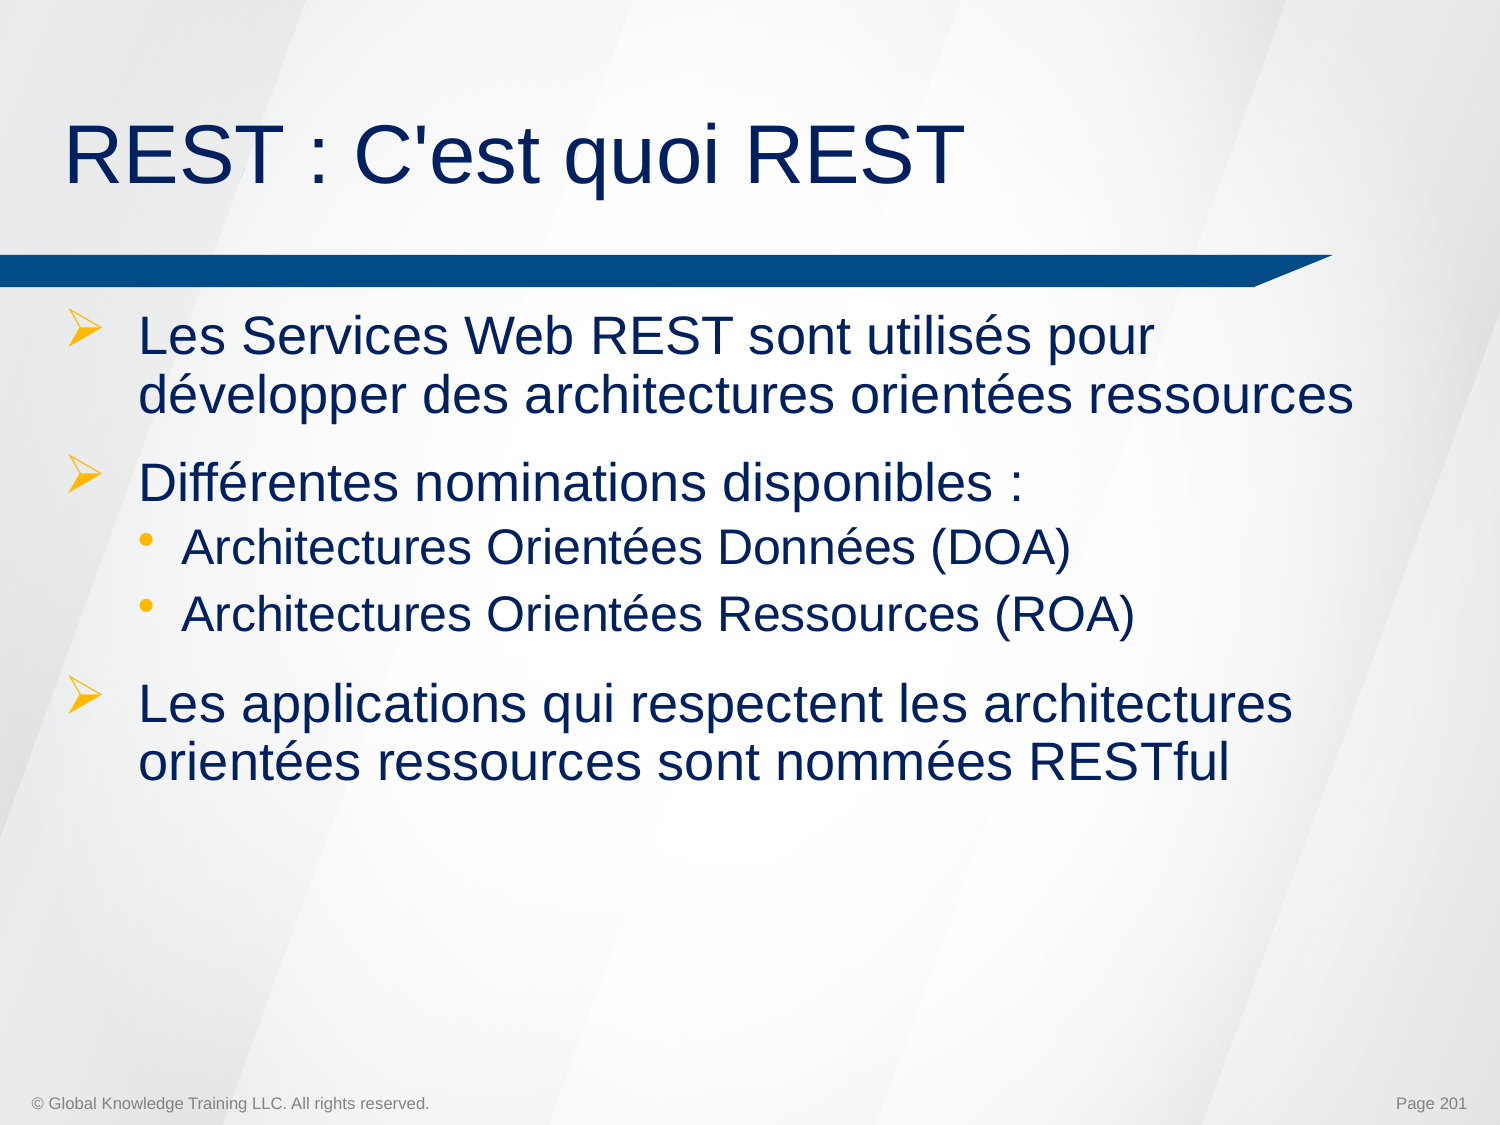

# REST : C'est quoi REST
Les Services Web REST sont utilisés pour développer des architectures orientées ressources
Différentes nominations disponibles :
Architectures Orientées Données (DOA)
Architectures Orientées Ressources (ROA)
Les applications qui respectent les architectures orientées ressources sont nommées RESTful